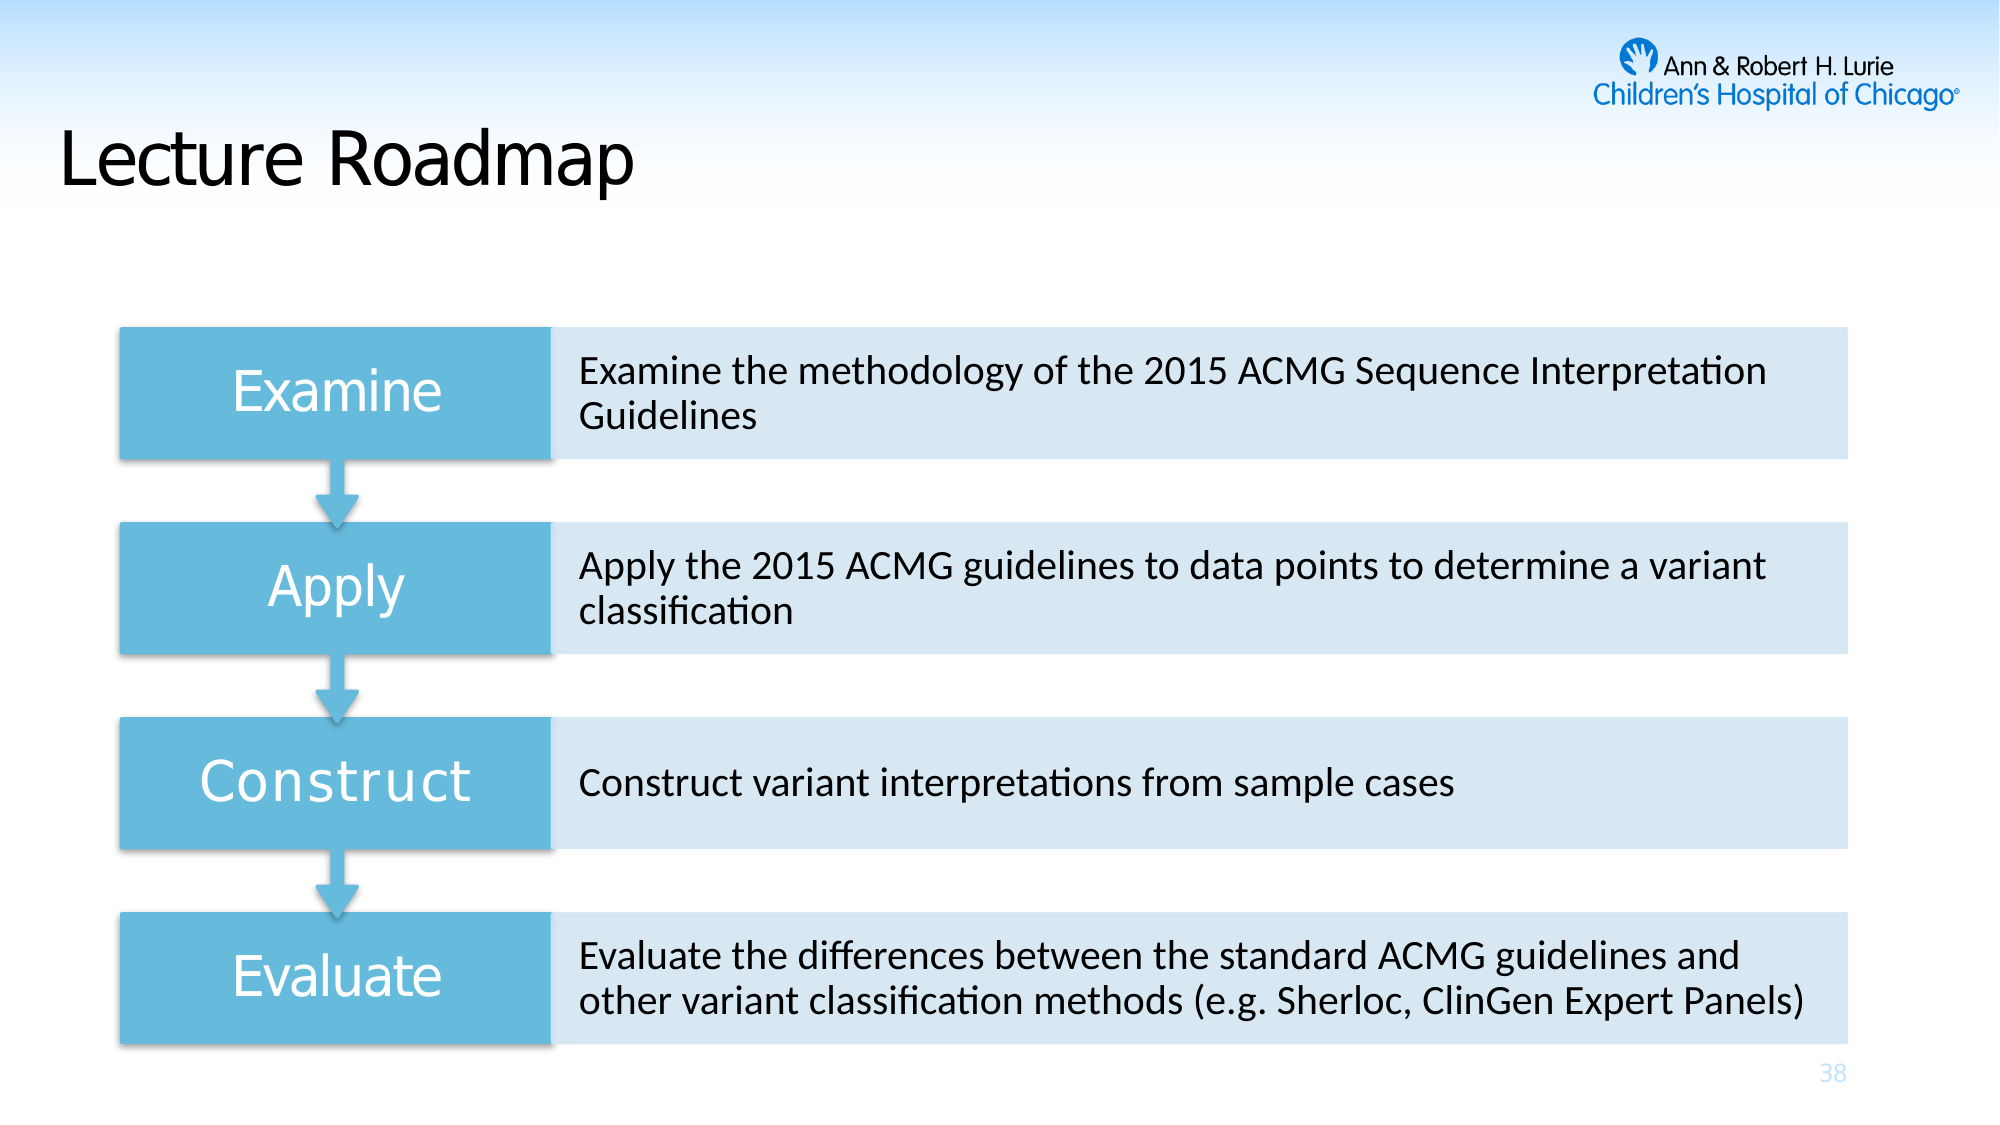

# Lecture Roadmap
Evaluate
Evaluate the differences between the standard ACMG guidelines and other variant classification methods (e.g. Sherloc, ClinGen Expert Panels)
Construct
Construct variant interpretations from sample cases
Apply
Apply the 2015 ACMG guidelines to data points to determine a variant classification
Examine
Examine the methodology of the 2015 ACMG Sequence Interpretation Guidelines
38